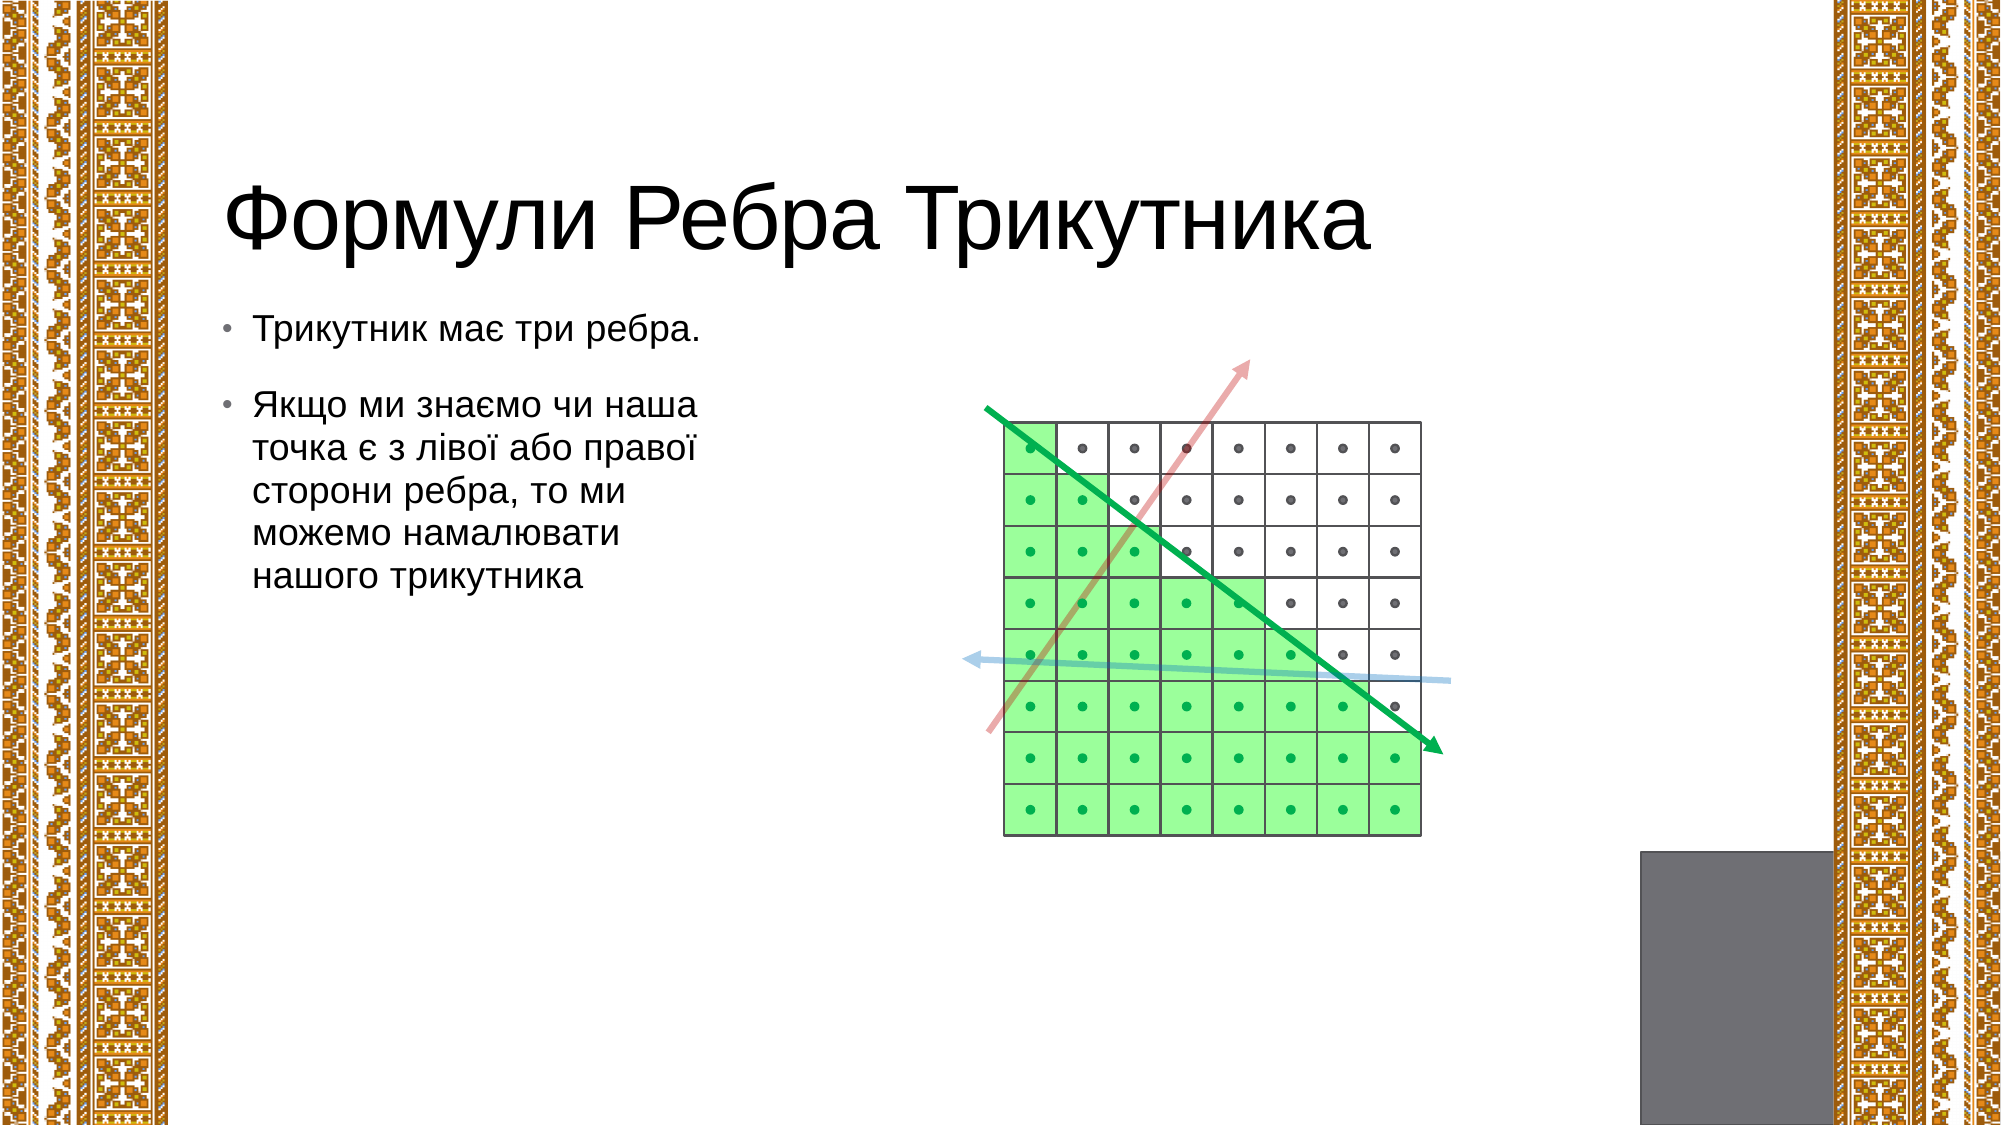

# Формули Ребра Трикутника
Трикутник має три ребра.
Якщо ми знаємо чи наша точка є з лівої або правої сторони ребра, то ми можемо намалювати нашого трикутника